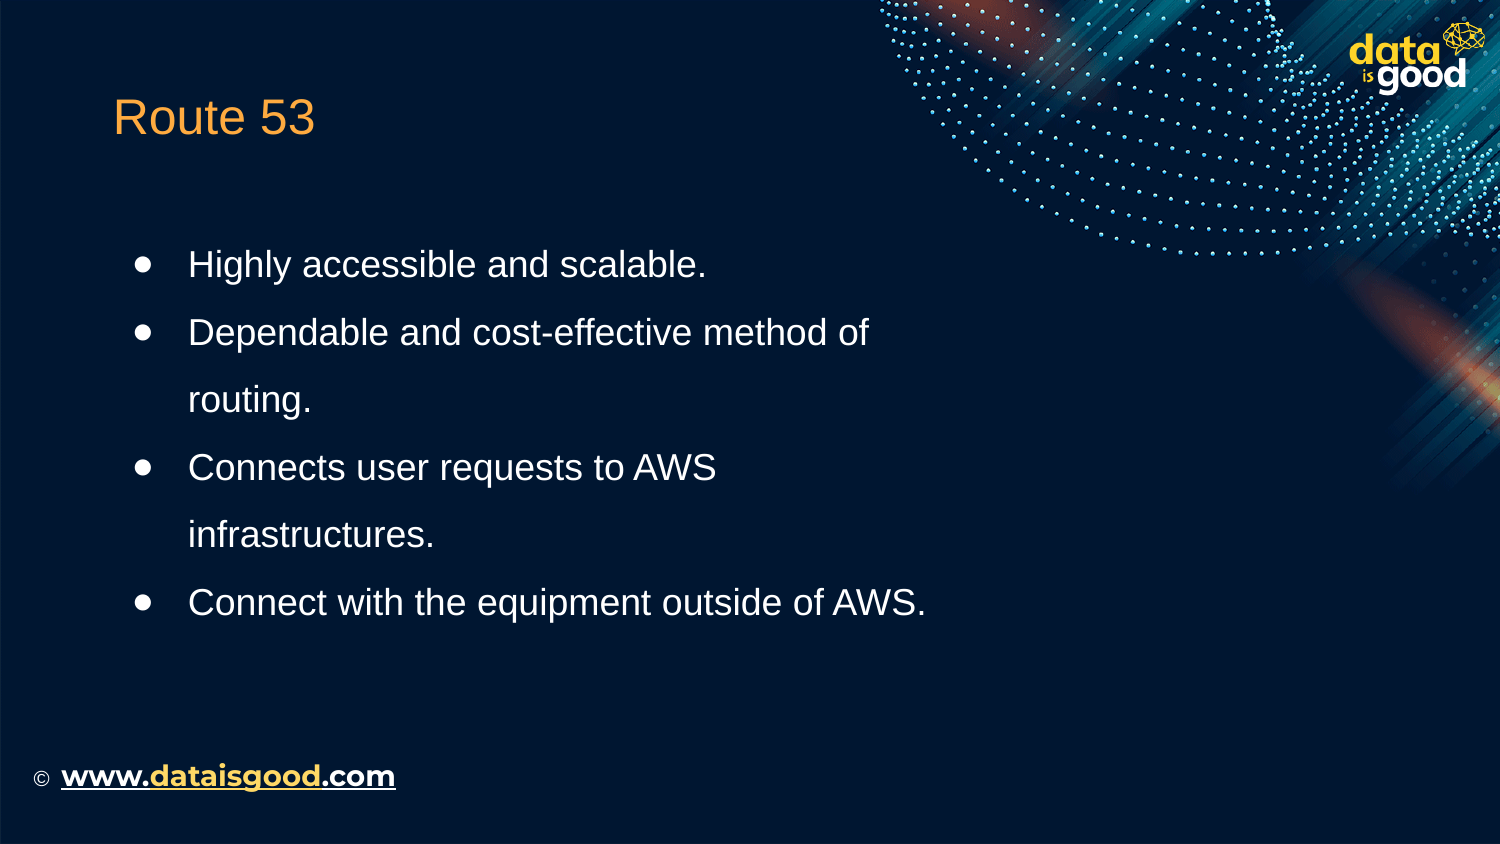

# Route 53
Highly accessible and scalable.
Dependable and cost-effective method of routing.
Connects user requests to AWS infrastructures.
Connect with the equipment outside of AWS.